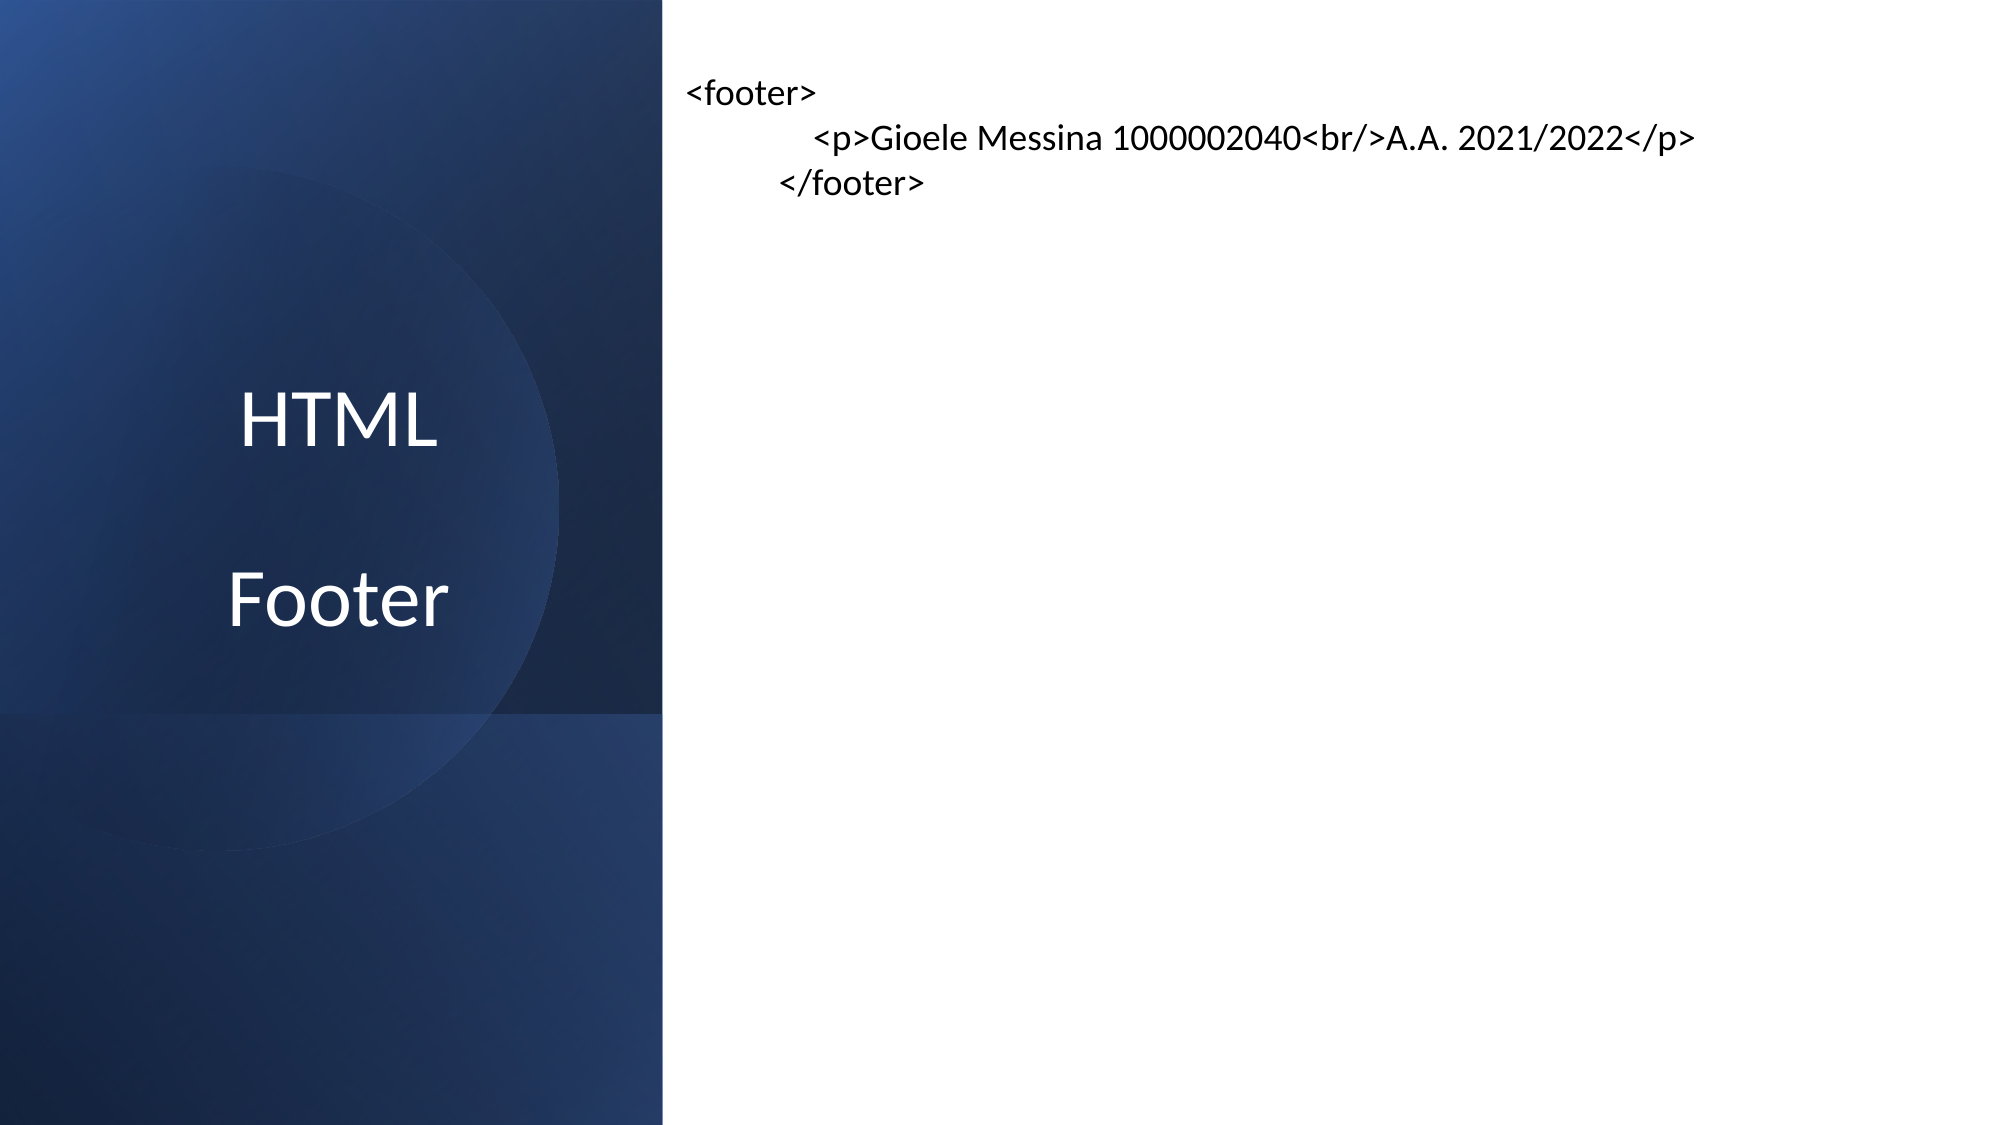

<footer>
                <p>Gioele Messina 1000002040<br/>A.A. 2021/2022</p>
            </footer>

# HTML Footer